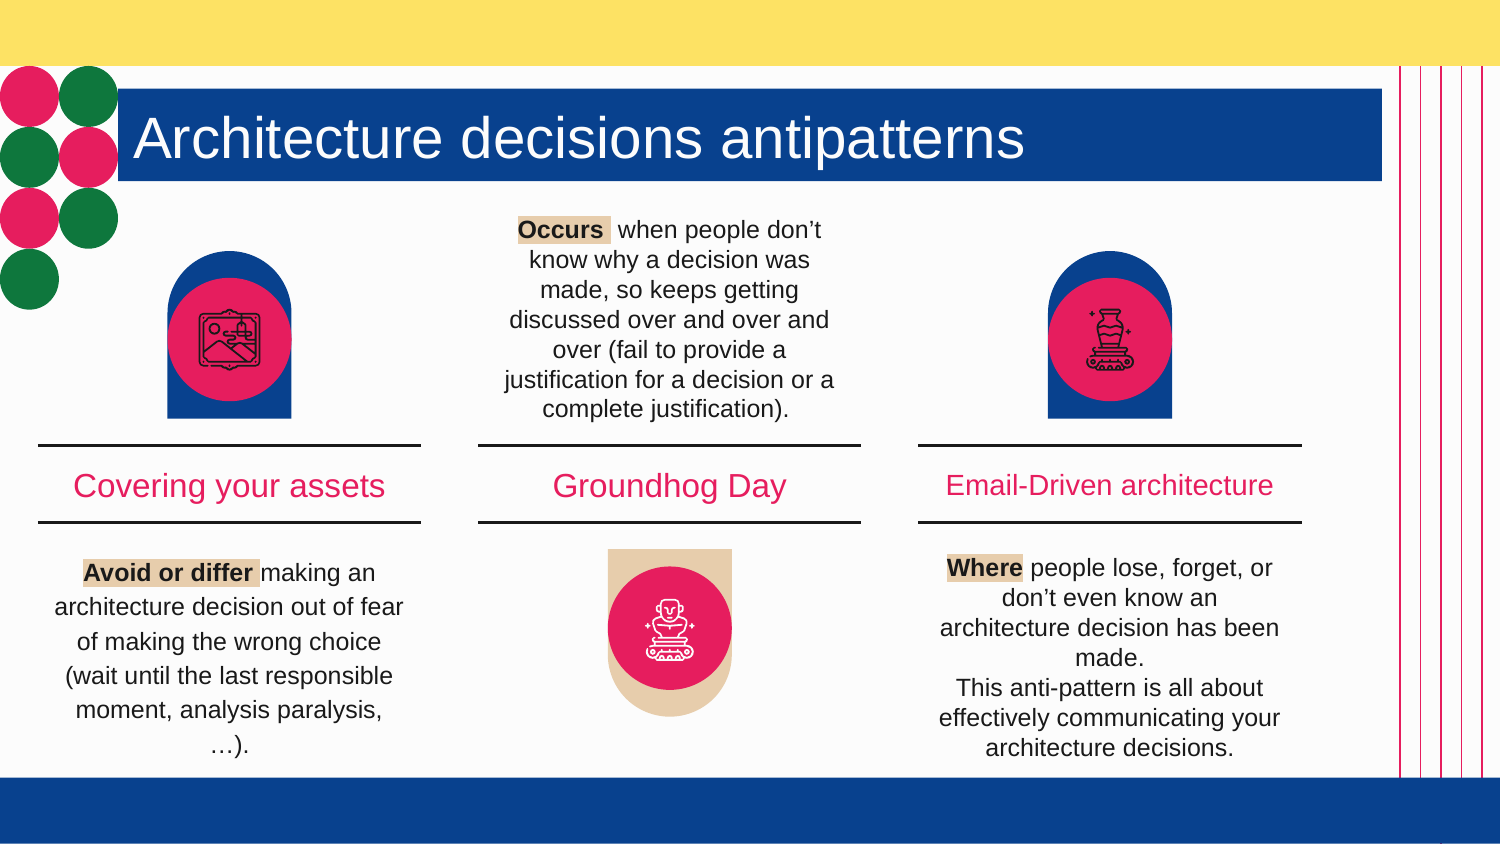

# Architecture decisions antipatterns
Occurs  when people don’t know why a decision was made, so keeps getting discussed over and over and over (fail to provide a justification for a decision or a complete justification).

Covering your assets
Groundhog Day
Email-Driven architecture
Avoid or differ making an architecture decision out of fear of making the wrong choice (wait until the last responsible moment, analysis paralysis, …).
Where people lose, forget, or don’t even know an architecture decision has been made.
This anti-pattern is all about effectively communicating your architecture decisions.